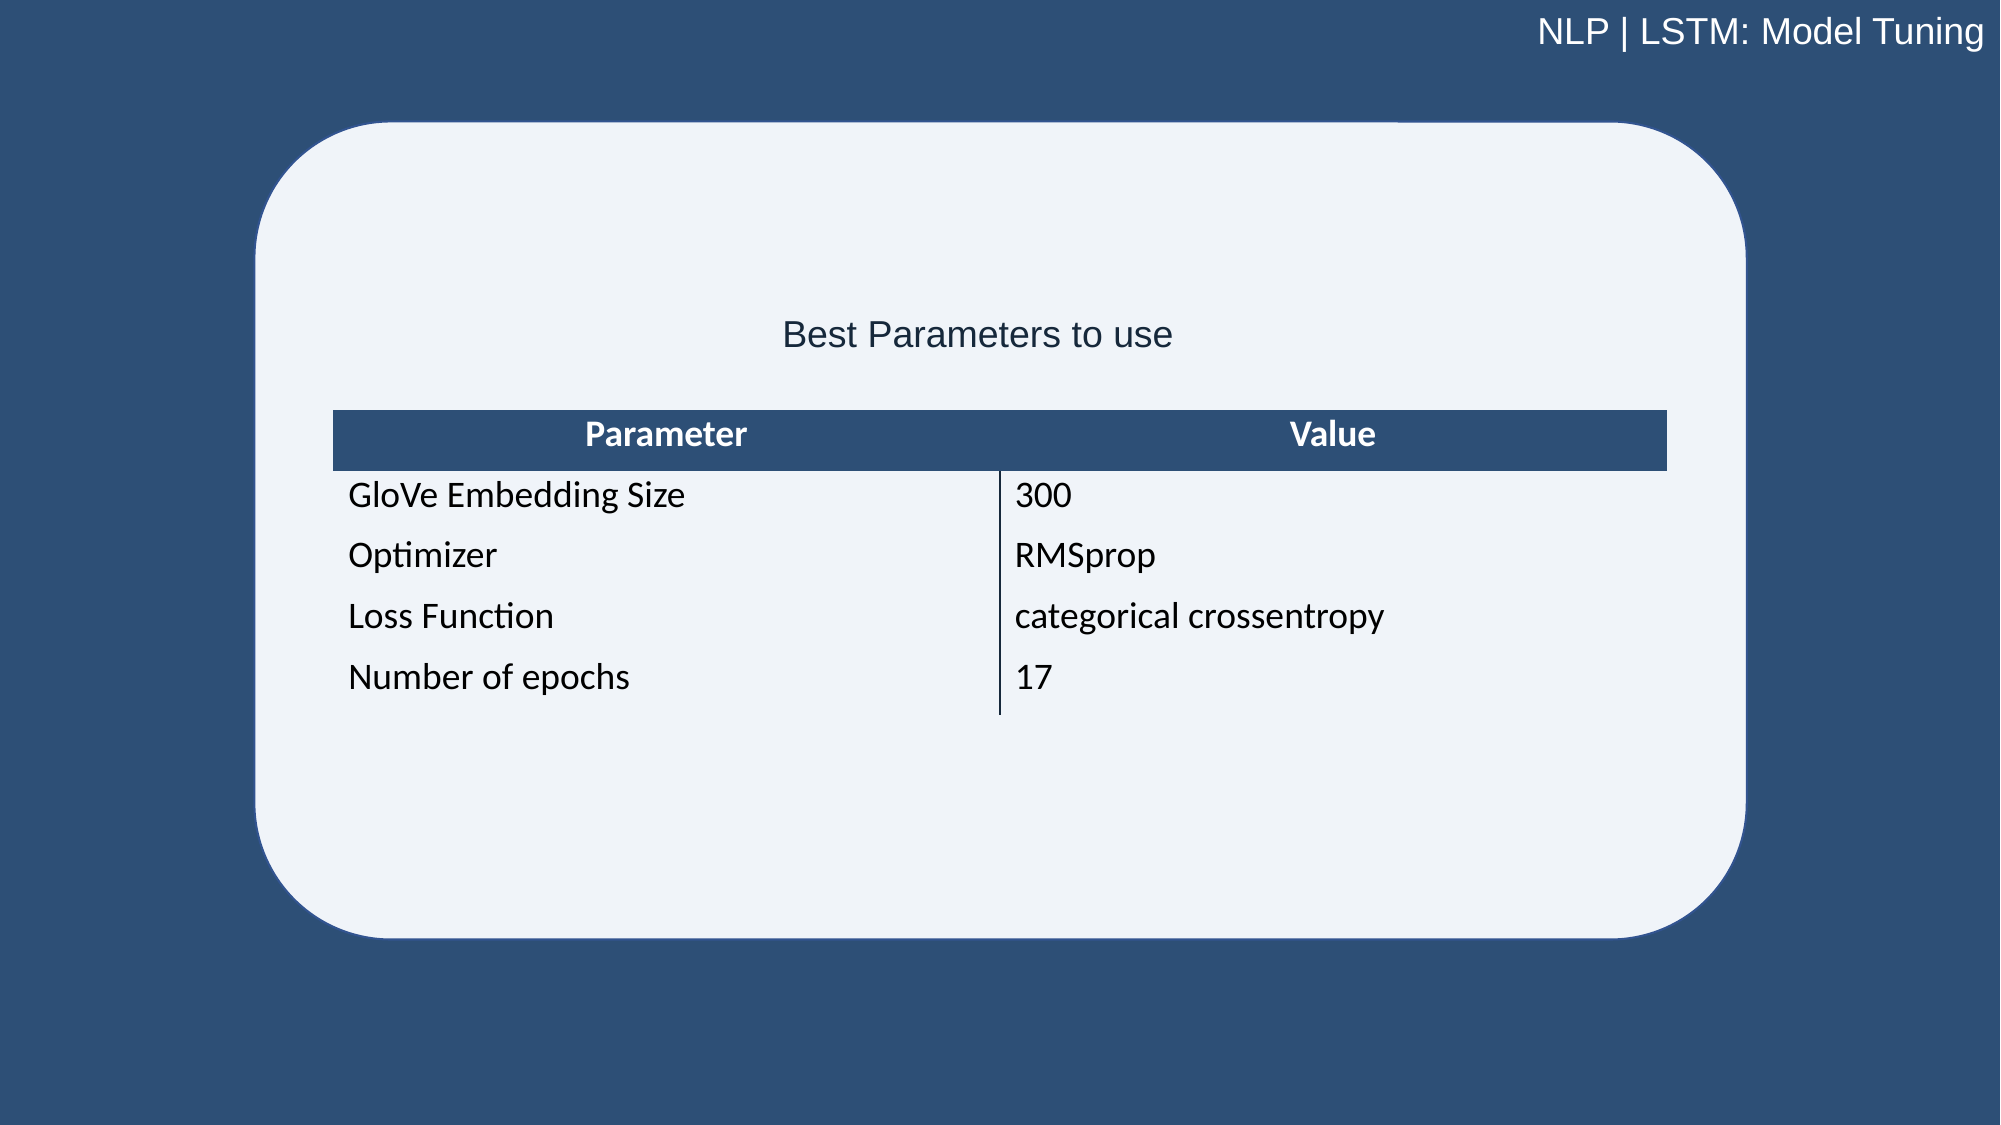

NLP | LSTM: Model Tuning

Best Parameters to use
| Parameter | Value |
| --- | --- |
| GloVe Embedding Size | 300 |
| Optimizer | RMSprop |
| Loss Function | categorical crossentropy |
| Number of epochs | 17 |